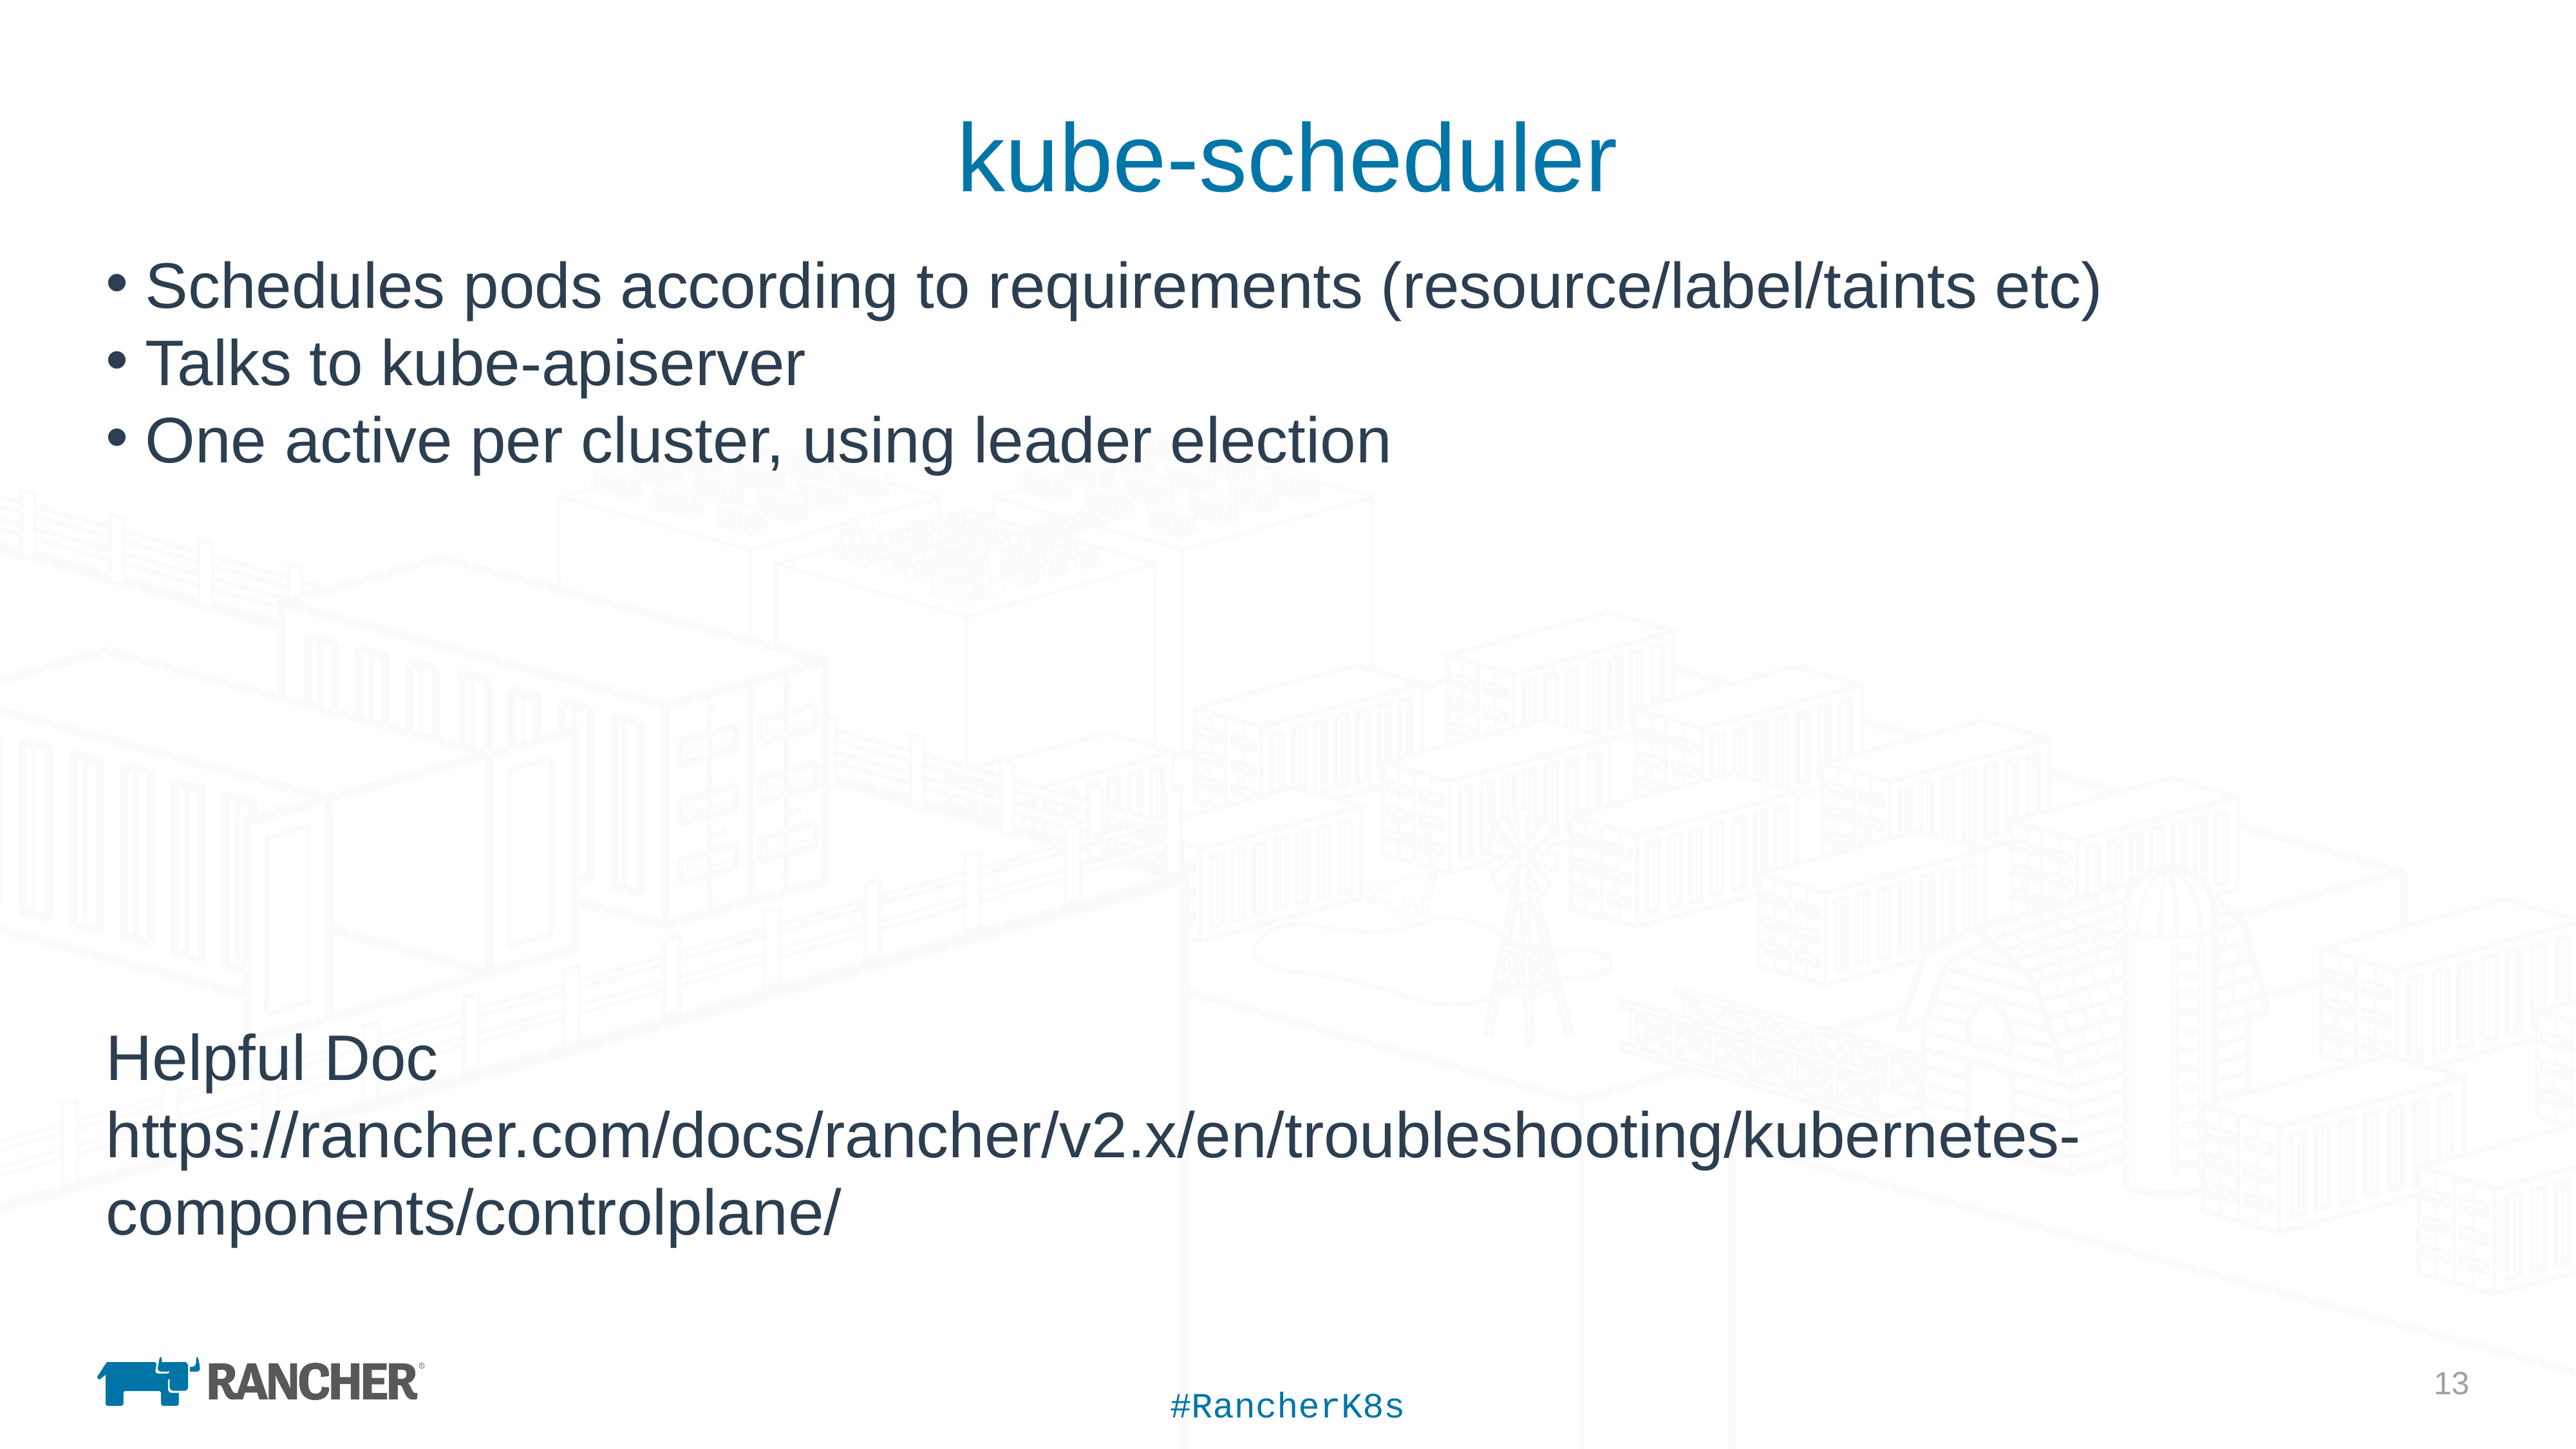

# kube-scheduler
Schedules pods according to requirements (resource/label/taints etc)
Talks to kube-apiserver
One active per cluster, using leader election

Helpful Doc
https://rancher.com/docs/rancher/v2.x/en/troubleshooting/kubernetes-components/controlplane/
#RancherK8s